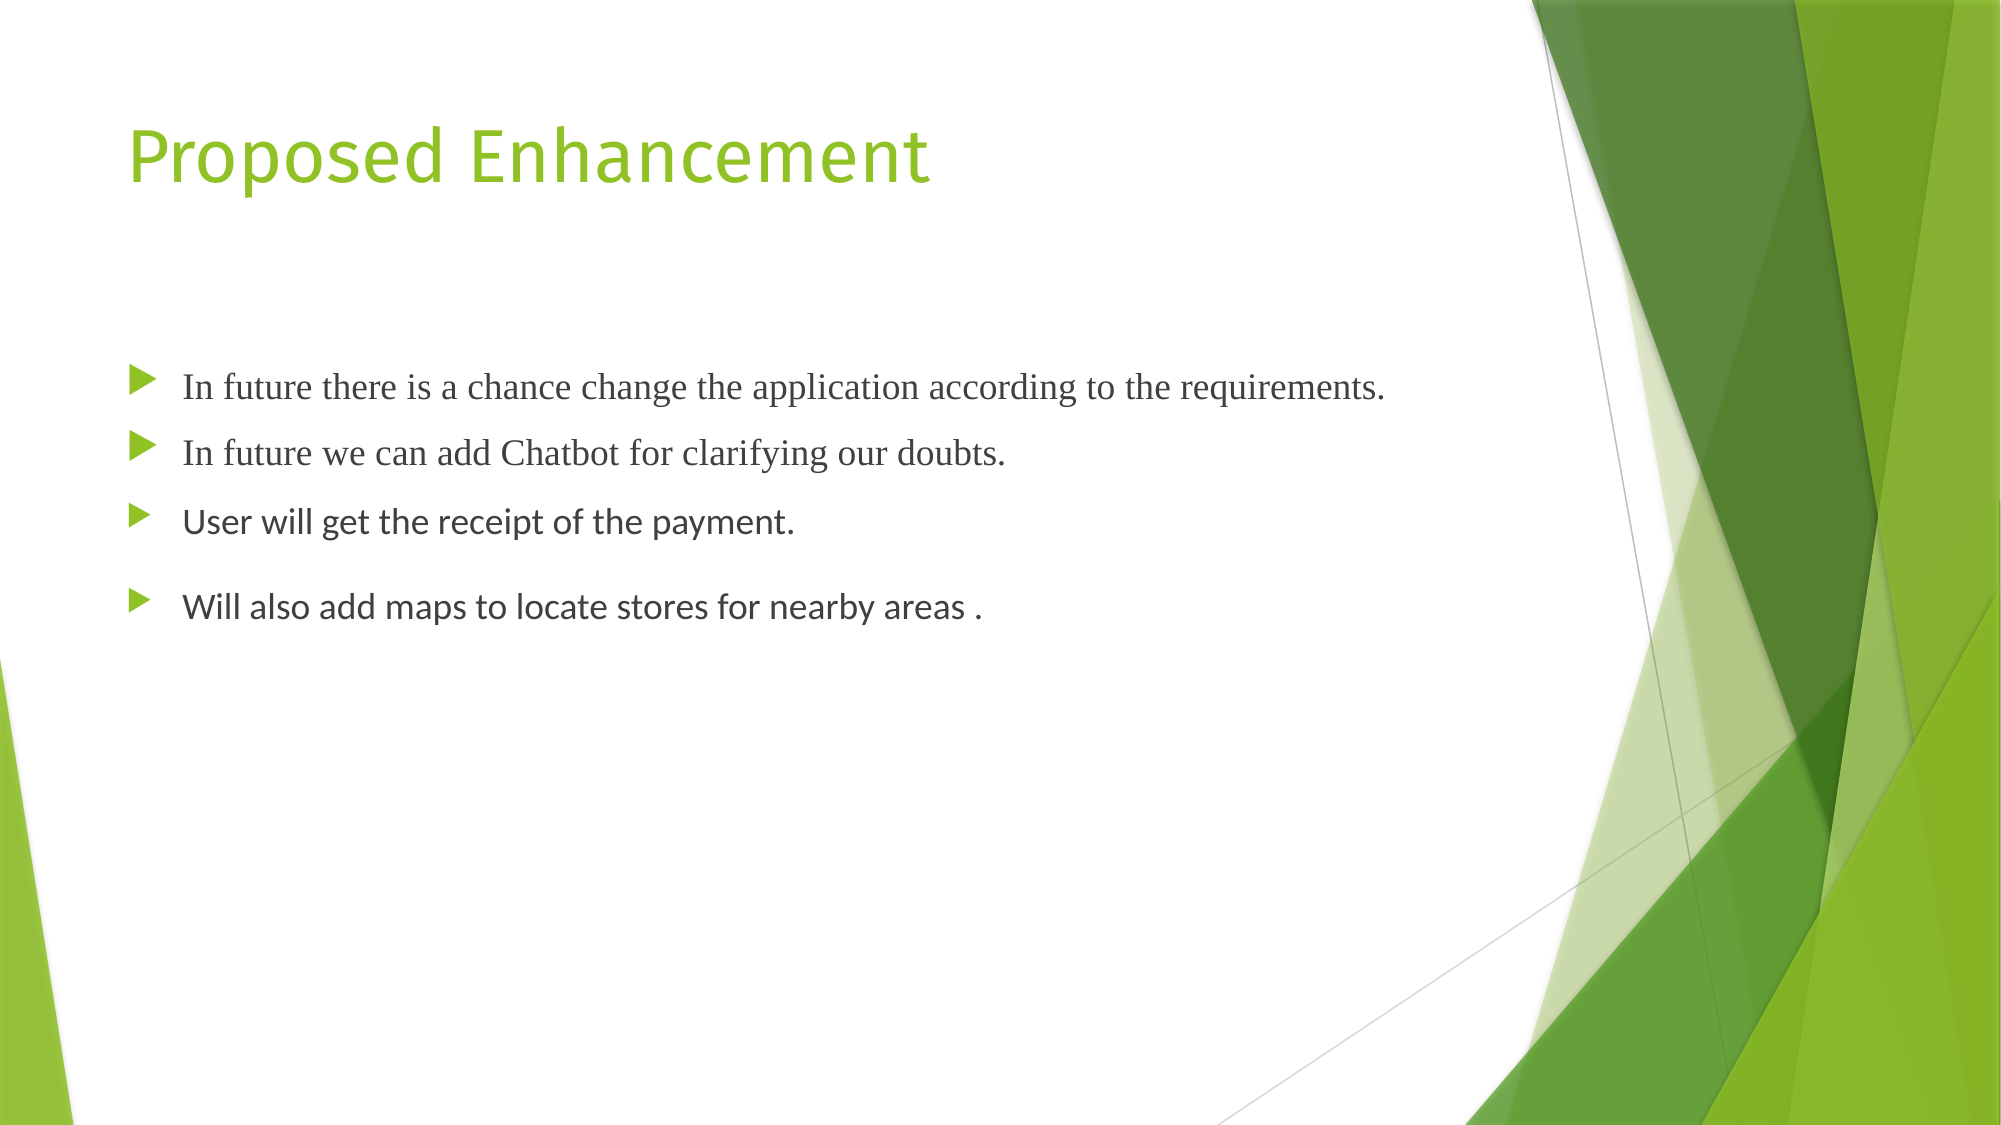

# Proposed Enhancement
In future there is a chance change the application according to the requirements.
In future we can add Chatbot for clarifying our doubts.
User will get the receipt of the payment.
Will also add maps to locate stores for nearby areas .